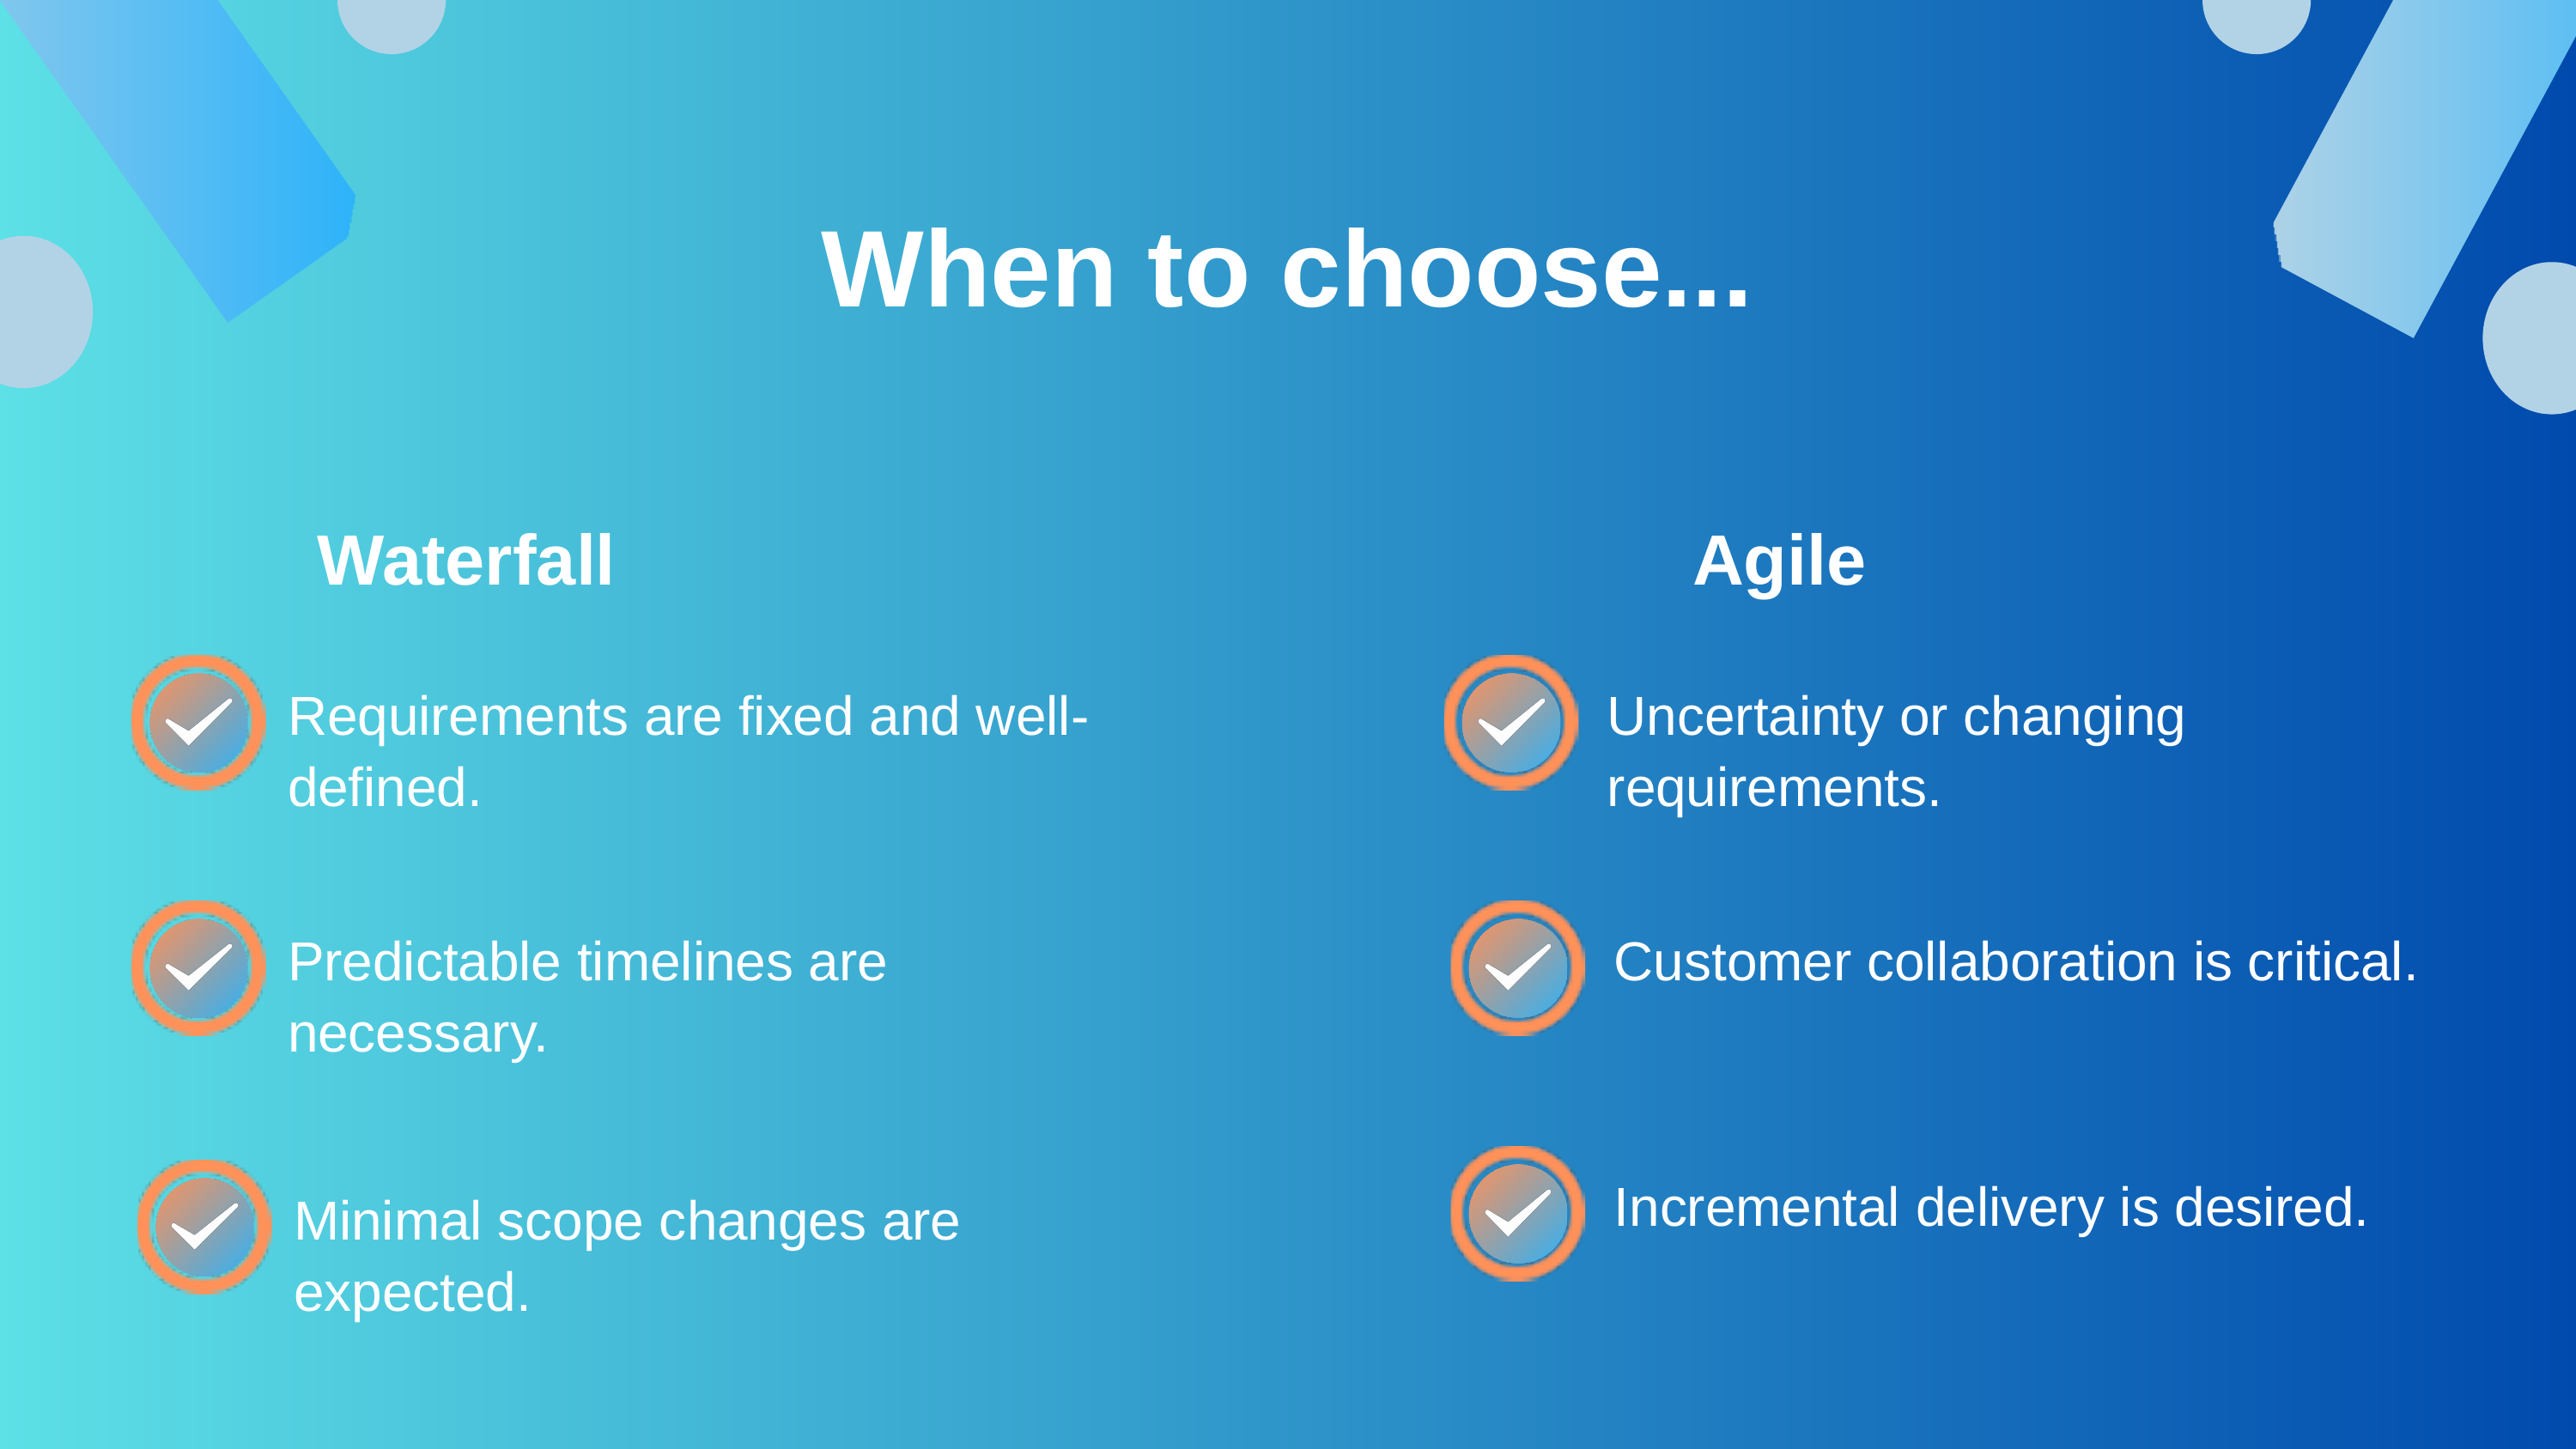

When to choose...

Waterfall
Agile

Requirements are fixed and well-defined.
Uncertainty or changing requirements.

Predictable timelines are necessary.
Customer collaboration is critical.

Incremental delivery is desired.
Minimal scope changes are expected.